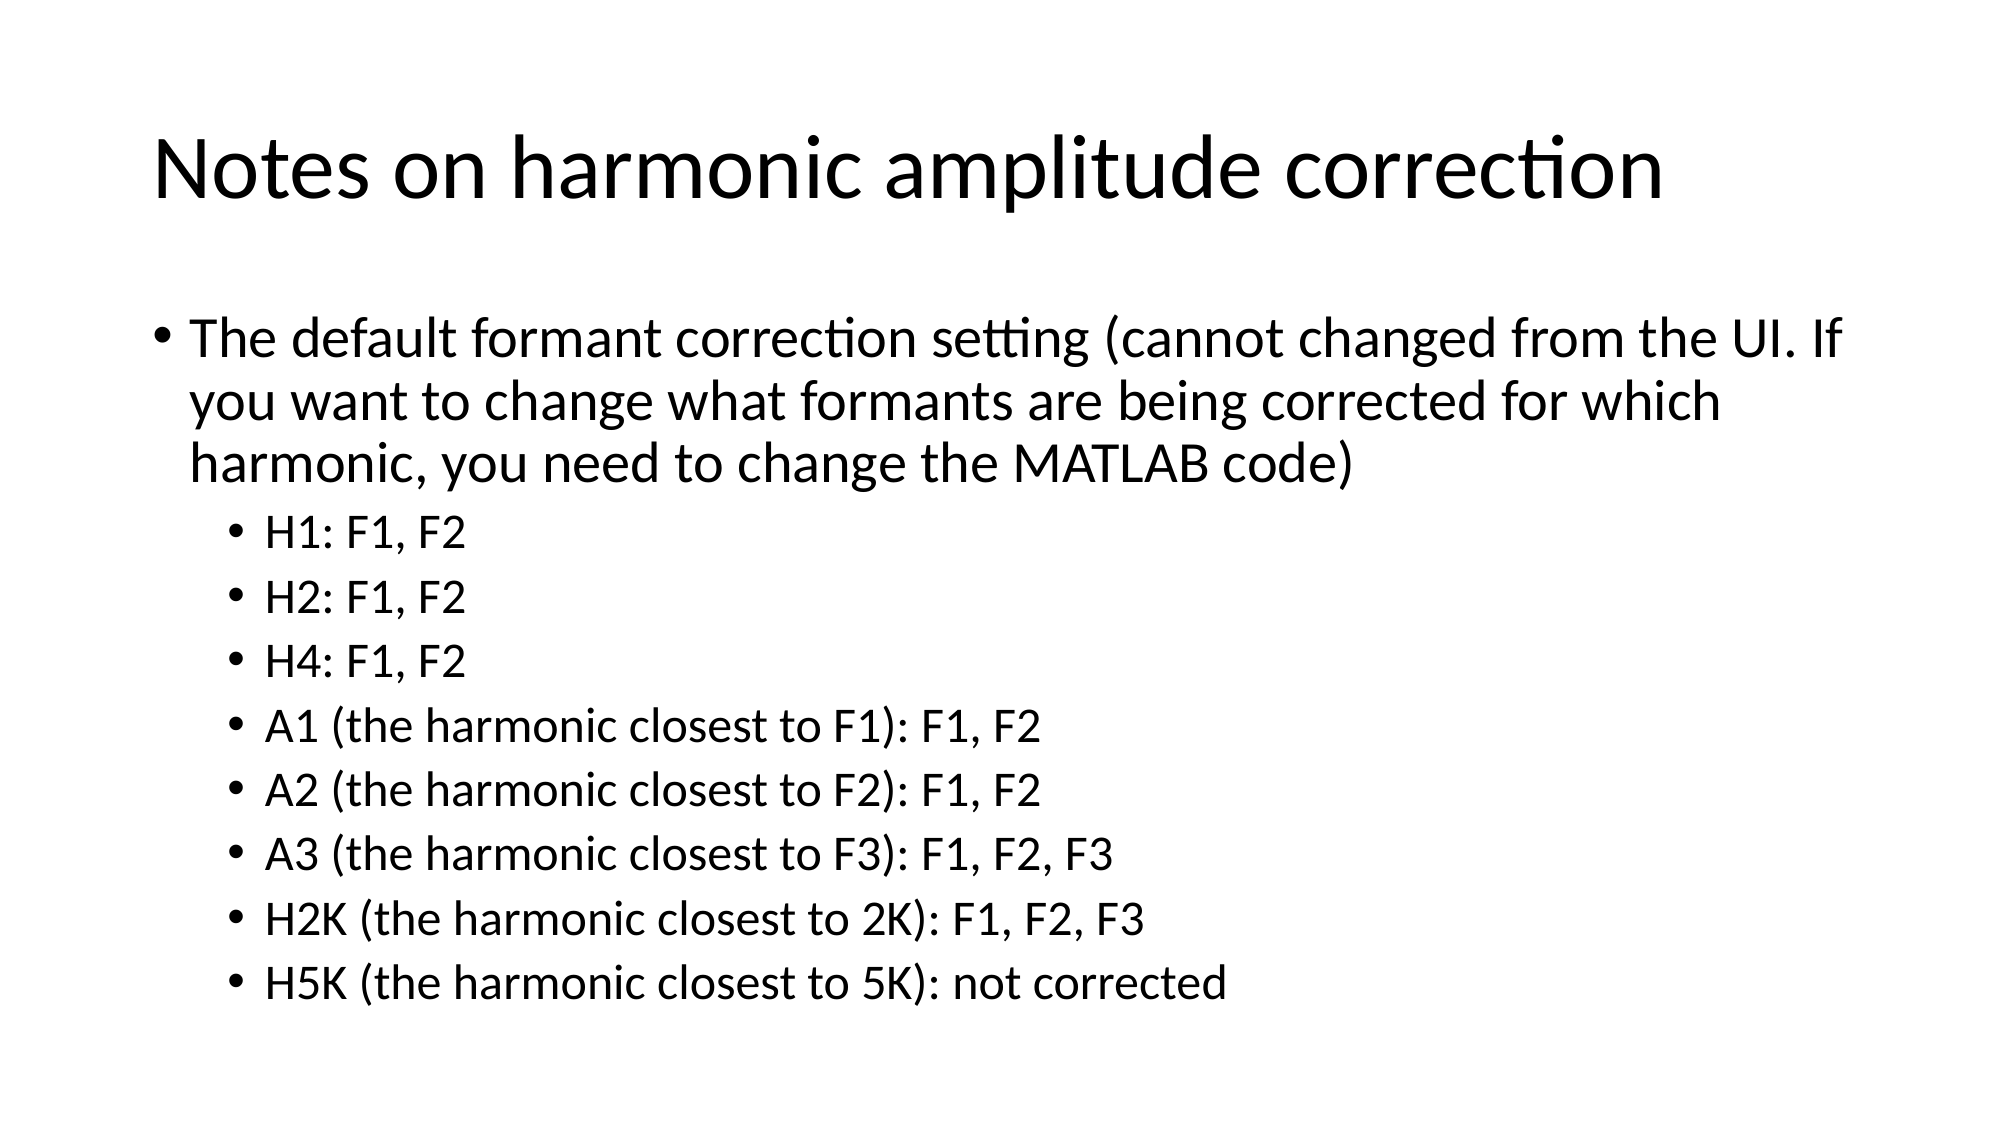

# Notes on harmonic amplitude correction
The default formant correction setting (cannot changed from the UI. If you want to change what formants are being corrected for which harmonic, you need to change the MATLAB code)
H1: F1, F2
H2: F1, F2
H4: F1, F2
A1 (the harmonic closest to F1): F1, F2
A2 (the harmonic closest to F2): F1, F2
A3 (the harmonic closest to F3): F1, F2, F3
H2K (the harmonic closest to 2K): F1, F2, F3
H5K (the harmonic closest to 5K): not corrected